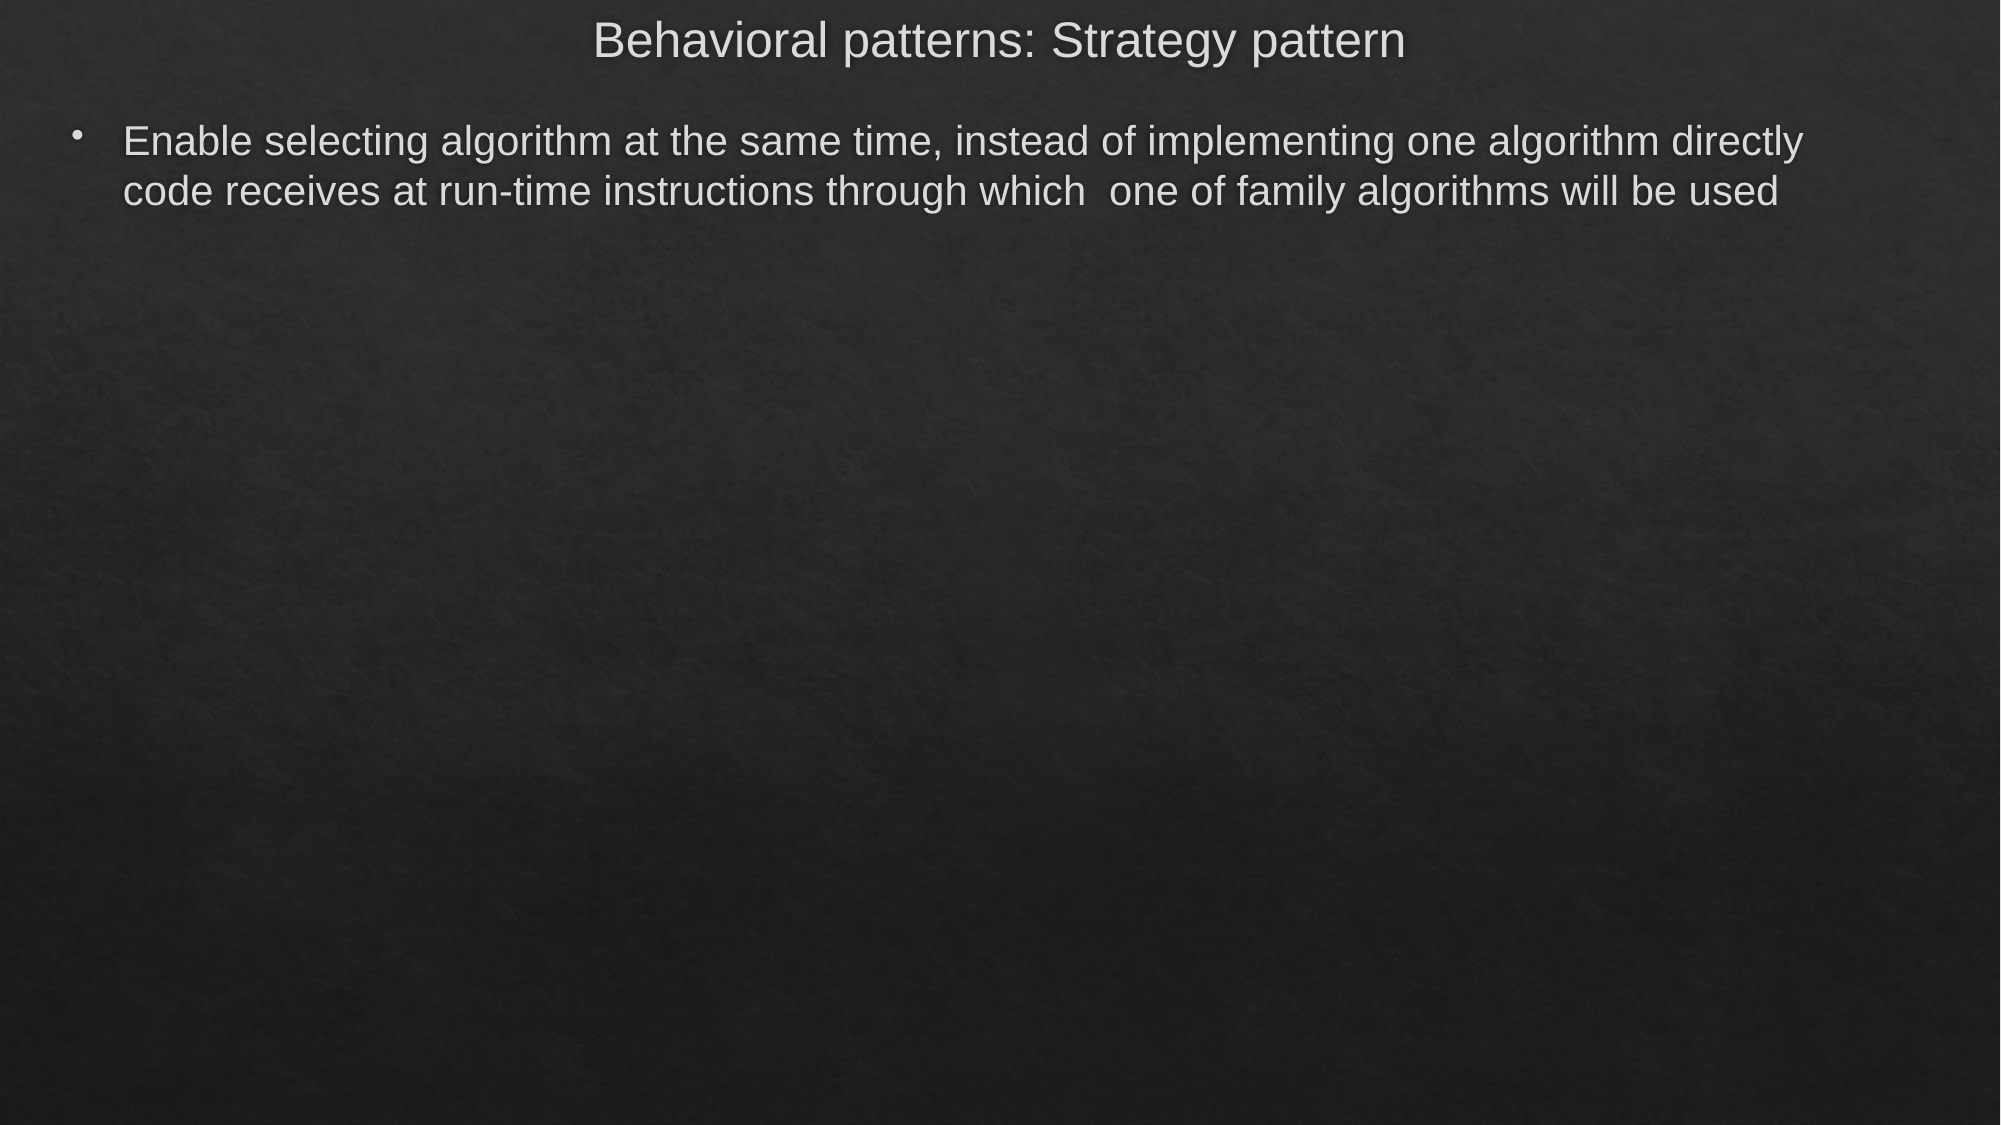

# Behavioral patterns: Strategy pattern
Enable selecting algorithm at the same time, instead of implementing one algorithm directly code receives at run-time instructions through which  one of family algorithms will be used